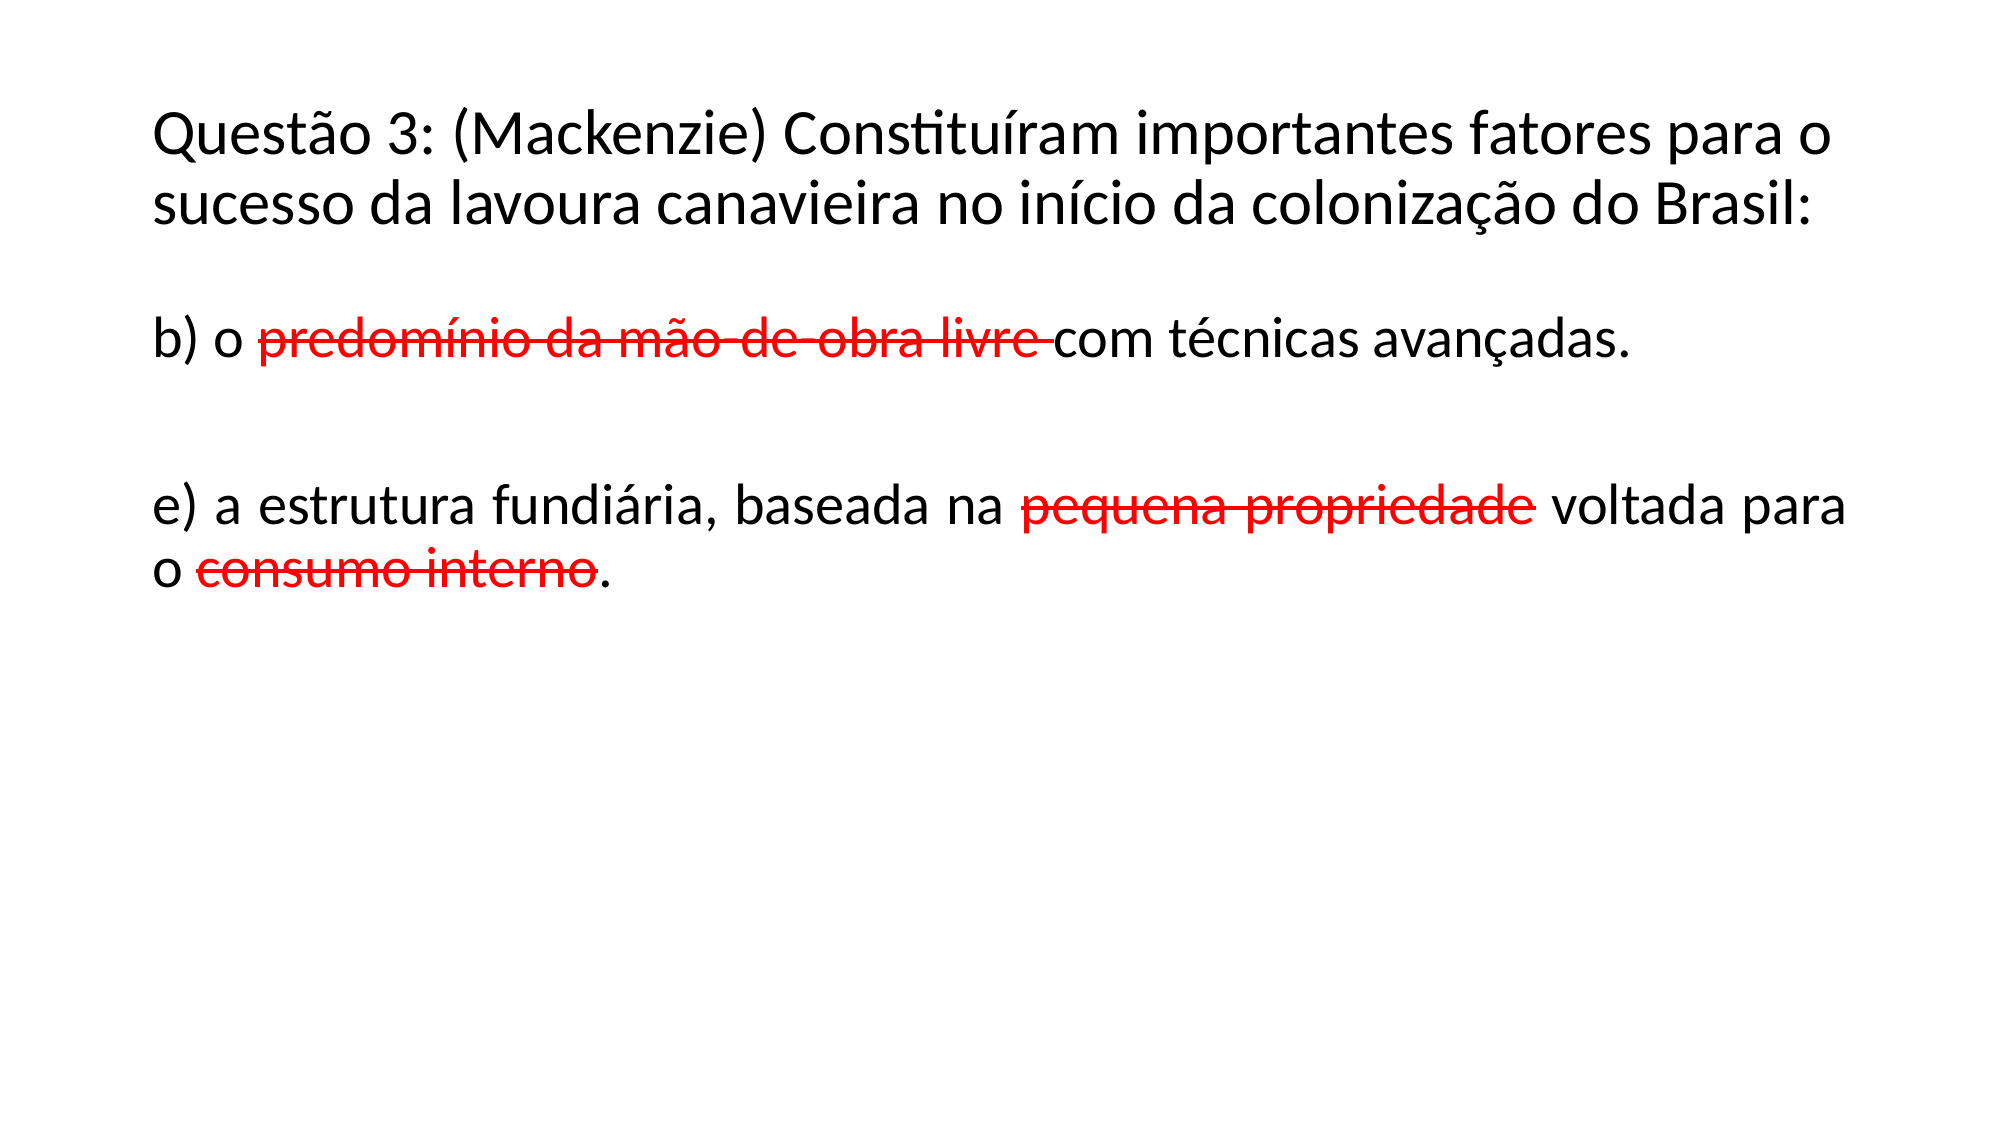

# Questão 3: (Mackenzie) Constituíram importantes fatores para o sucesso da lavoura canavieira no início da colonização do Brasil:
b) o predomínio da mão-de-obra livre com técnicas avançadas.

e) a estrutura fundiária, baseada na pequena propriedade voltada para o consumo interno.